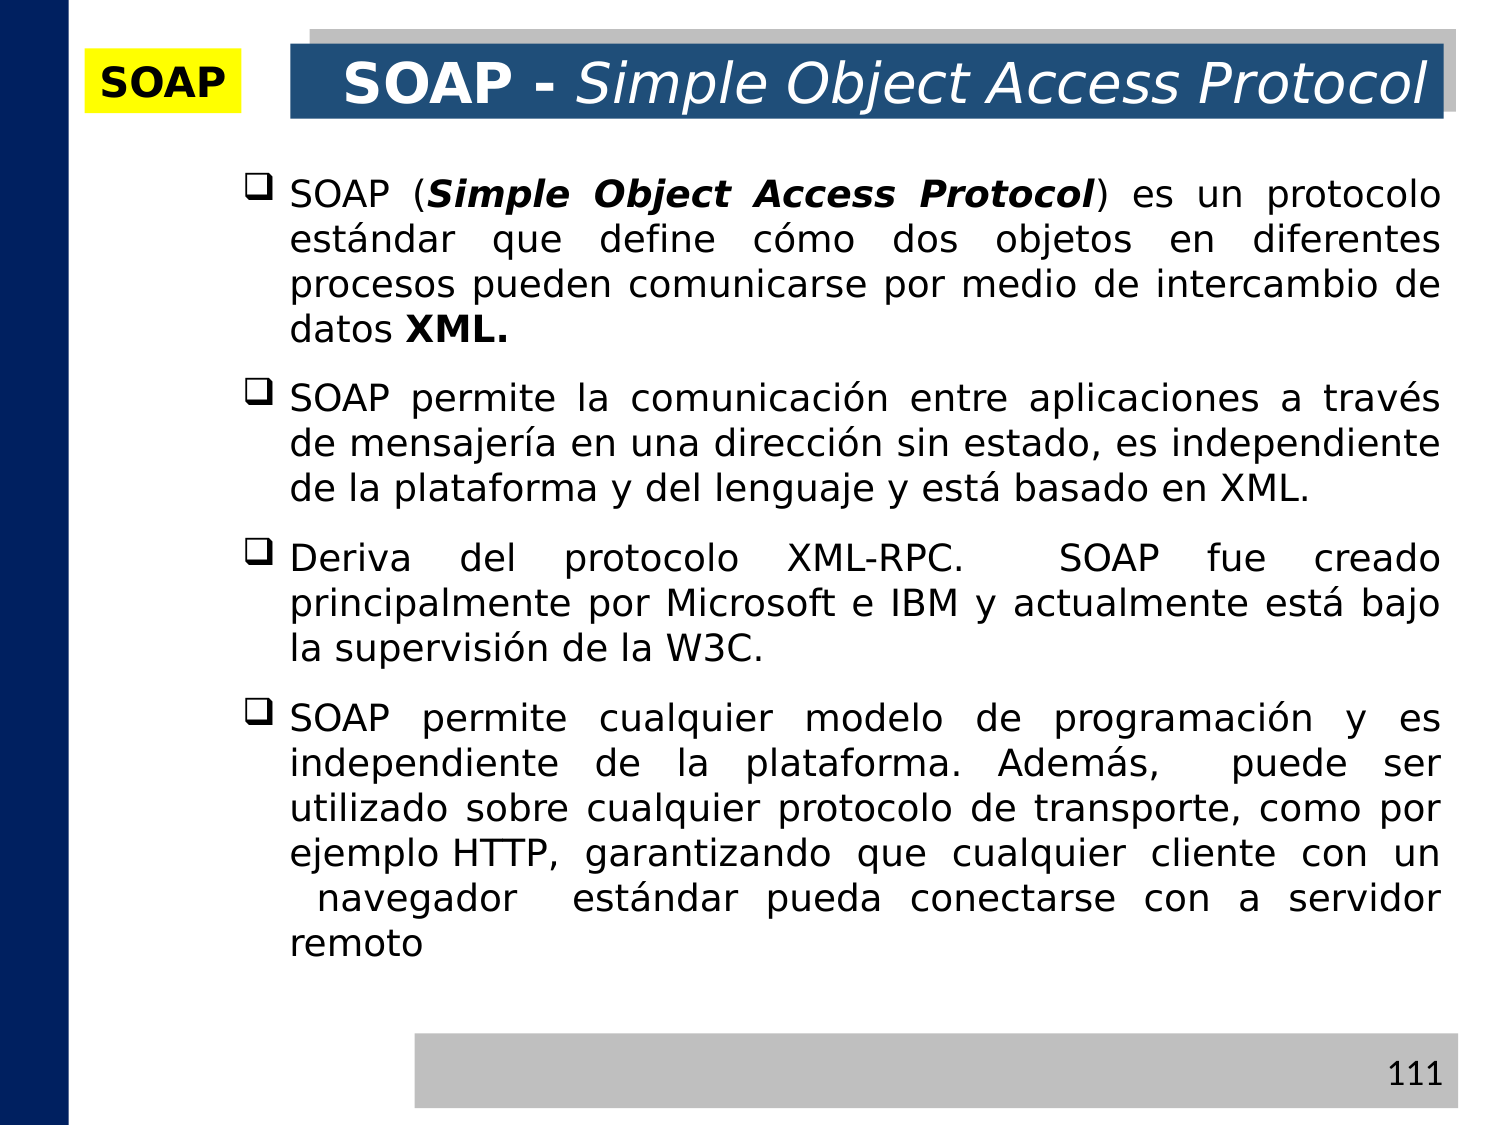

SOAP - Simple Object Access Protocol
SOAP
SOAP (Simple Object Access Protocol) es un protocolo estándar que define cómo dos objetos en diferentes procesos pueden comunicarse por medio de intercambio de datos XML.
SOAP permite la comunicación entre aplicaciones a través de mensajería en una dirección sin estado, es independiente de la plataforma y del lenguaje y está basado en XML.
Deriva del protocolo XML-RPC.  SOAP fue creado principalmente por Microsoft e IBM y actualmente está bajo la supervisión de la W3C.
SOAP permite cualquier modelo de programación y es independiente de la plataforma. Además,  puede ser utilizado sobre cualquier protocolo de transporte, como por ejemplo HTTP,  garantizando  que  cualquier  cliente  con  un  navegador  estándar pueda conectarse con a servidor remoto
111